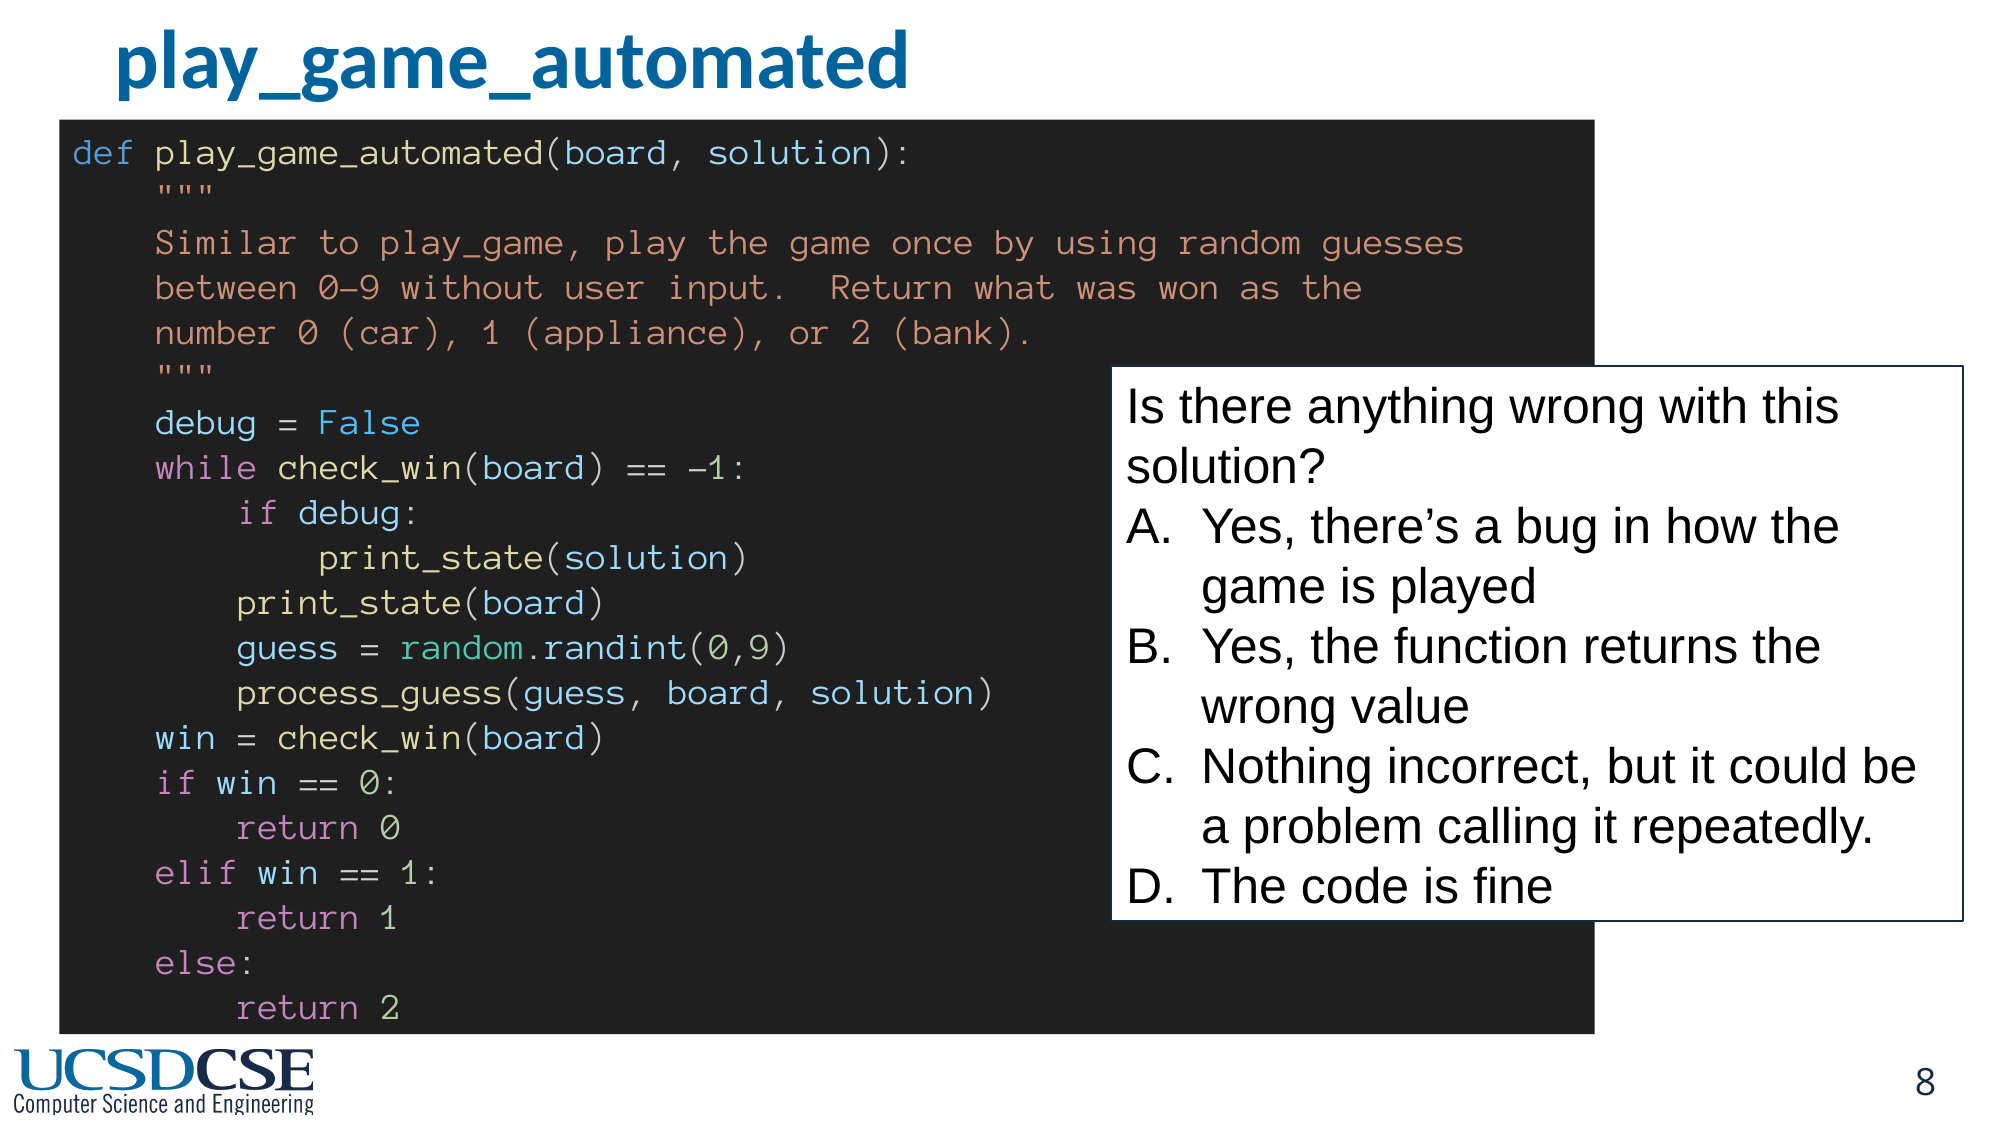

# play_game_automated
def play_game_automated(board, solution):
    """
    Similar to play_game, play the game once by using random guesses
    between 0-9 without user input.  Return what was won as the
    number 0 (car), 1 (appliance), or 2 (bank).
    """
    debug = False
    while check_win(board) == -1:
        if debug:
            print_state(solution)
        print_state(board)
        guess = random.randint(0,9)
        process_guess(guess, board, solution)
    win = check_win(board)
    if win == 0:
        return 0
    elif win == 1:
        return 1
    else:
        return 2
Is there anything wrong with this solution?
Yes, there’s a bug in how the game is played
Yes, the function returns the wrong value
Nothing incorrect, but it could be a problem calling it repeatedly.
The code is fine